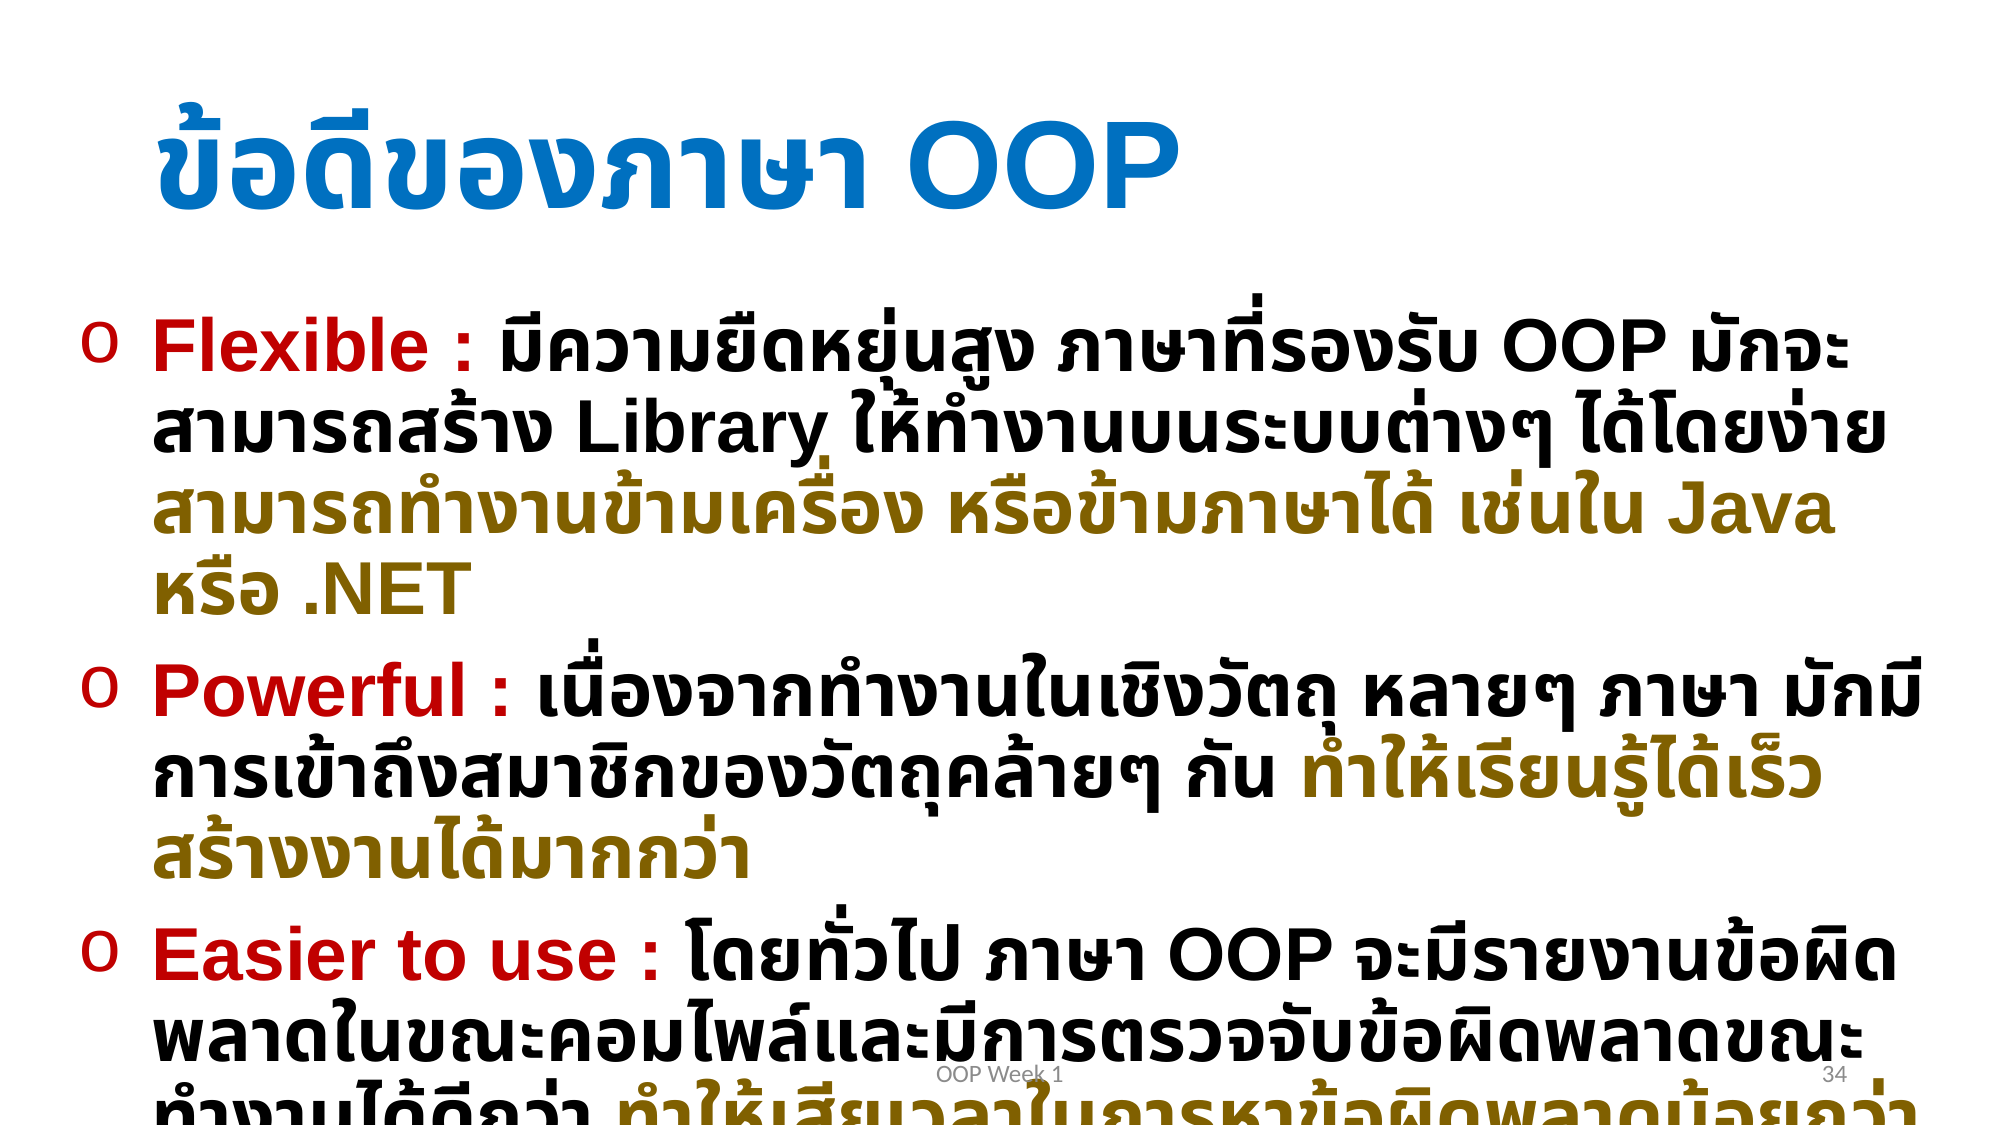

# ข้อดีของภาษา OOP
Flexible : มีความยืดหยุ่นสูง ภาษาที่รองรับ OOP มักจะสามารถสร้าง Library ให้ทำงานบนระบบต่างๆ ได้โดยง่าย สามารถทำงานข้ามเครื่อง หรือข้ามภาษาได้ เช่นใน Java หรือ .NET
Powerful : เนื่องจากทำงานในเชิงวัตถุ หลายๆ ภาษา มักมีการเข้าถึงสมาชิกของวัตถุคล้ายๆ กัน ทำให้เรียนรู้ได้เร็ว สร้างงานได้มากกว่า
Easier to use : โดยทั่วไป ภาษา OOP จะมีรายงานข้อผิดพลาดในขณะคอมไพล์และมีการตรวจจับข้อผิดพลาดขณะทำงานได้ดีกว่า ทำให้เสียเวลาในการหาข้อผิดพลาดน้อยกว่า
OOP Week 1
34